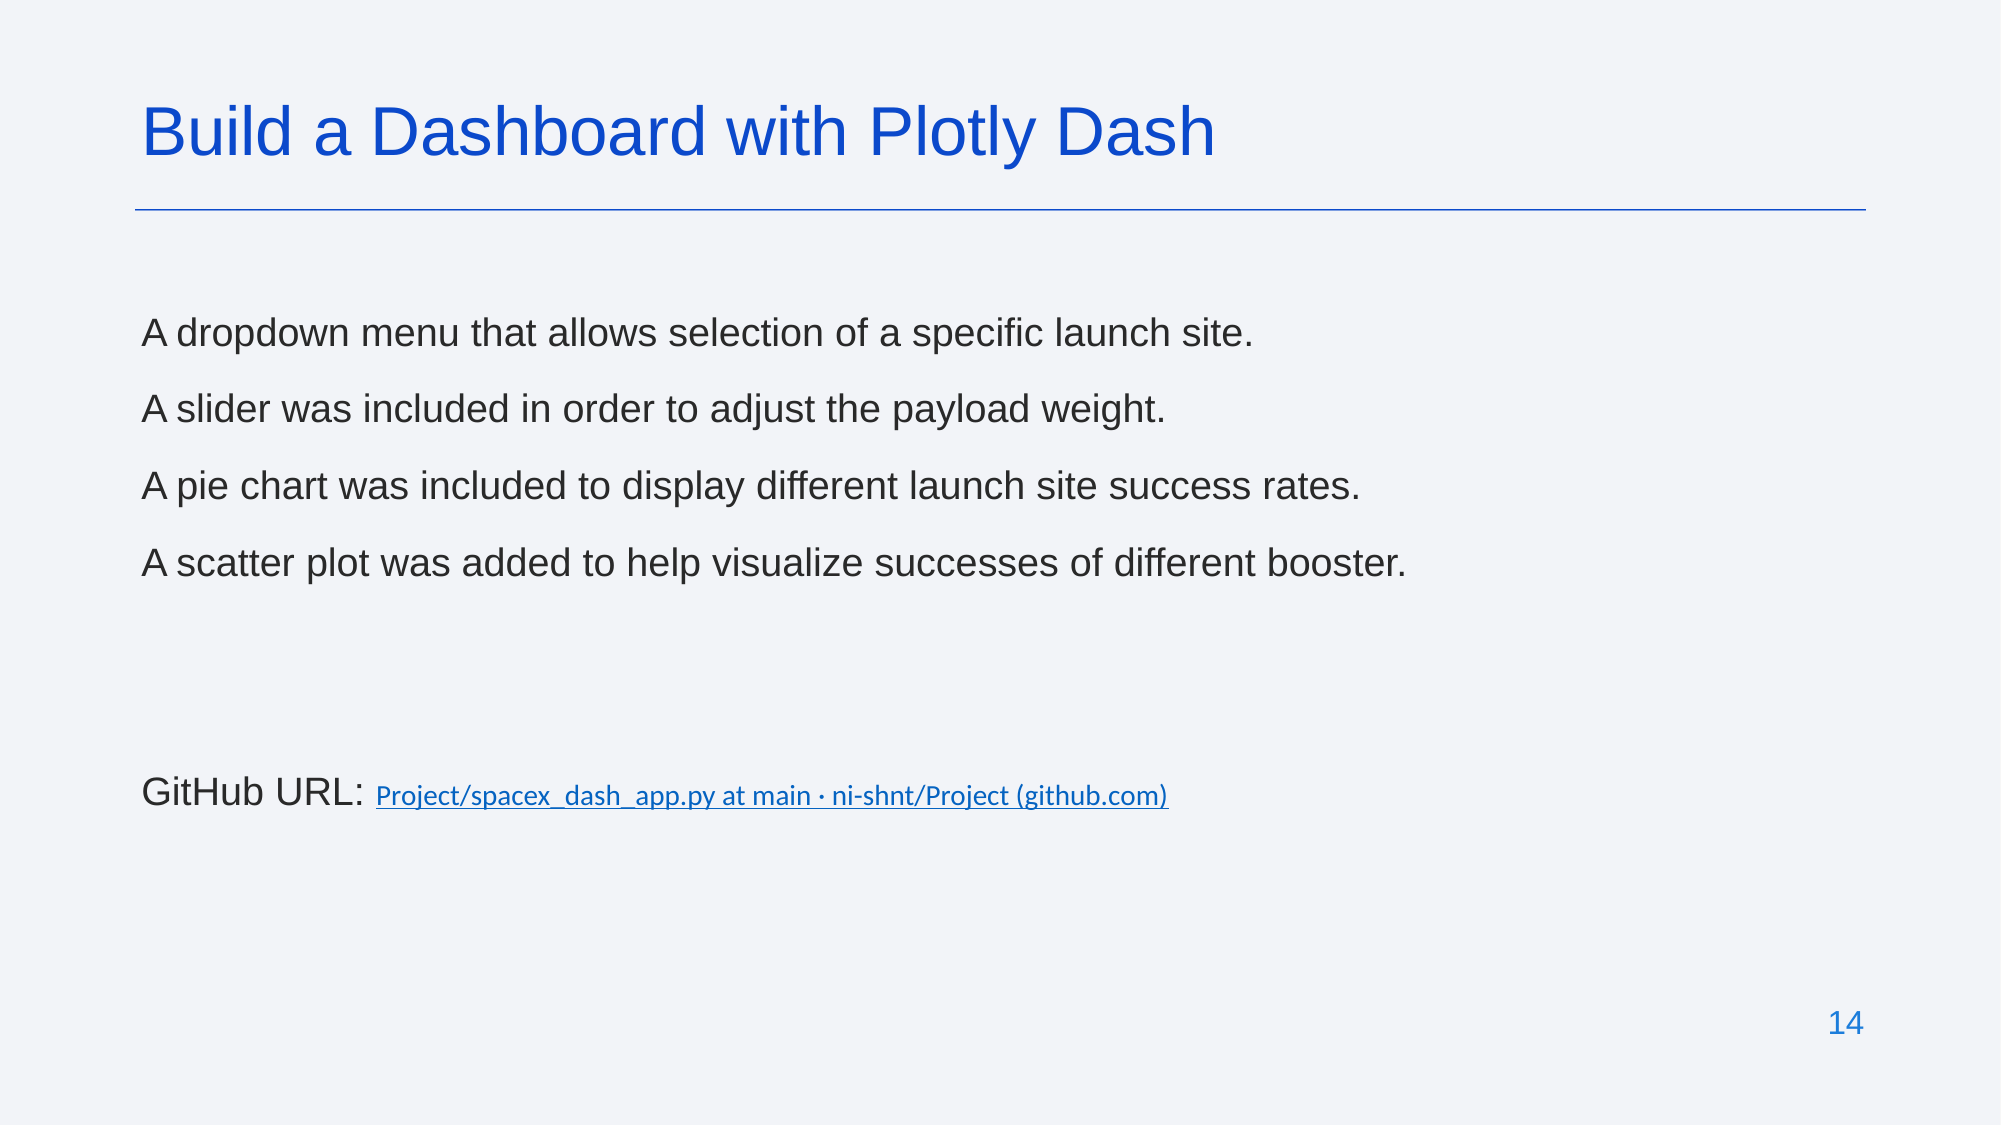

Build a Dashboard with Plotly Dash
A dropdown menu that allows selection of a specific launch site.
A slider was included in order to adjust the payload weight.
A pie chart was included to display different launch site success rates.
A scatter plot was added to help visualize successes of different booster.

GitHub URL: Project/spacex_dash_app.py at main · ni-shnt/Project (github.com)

14